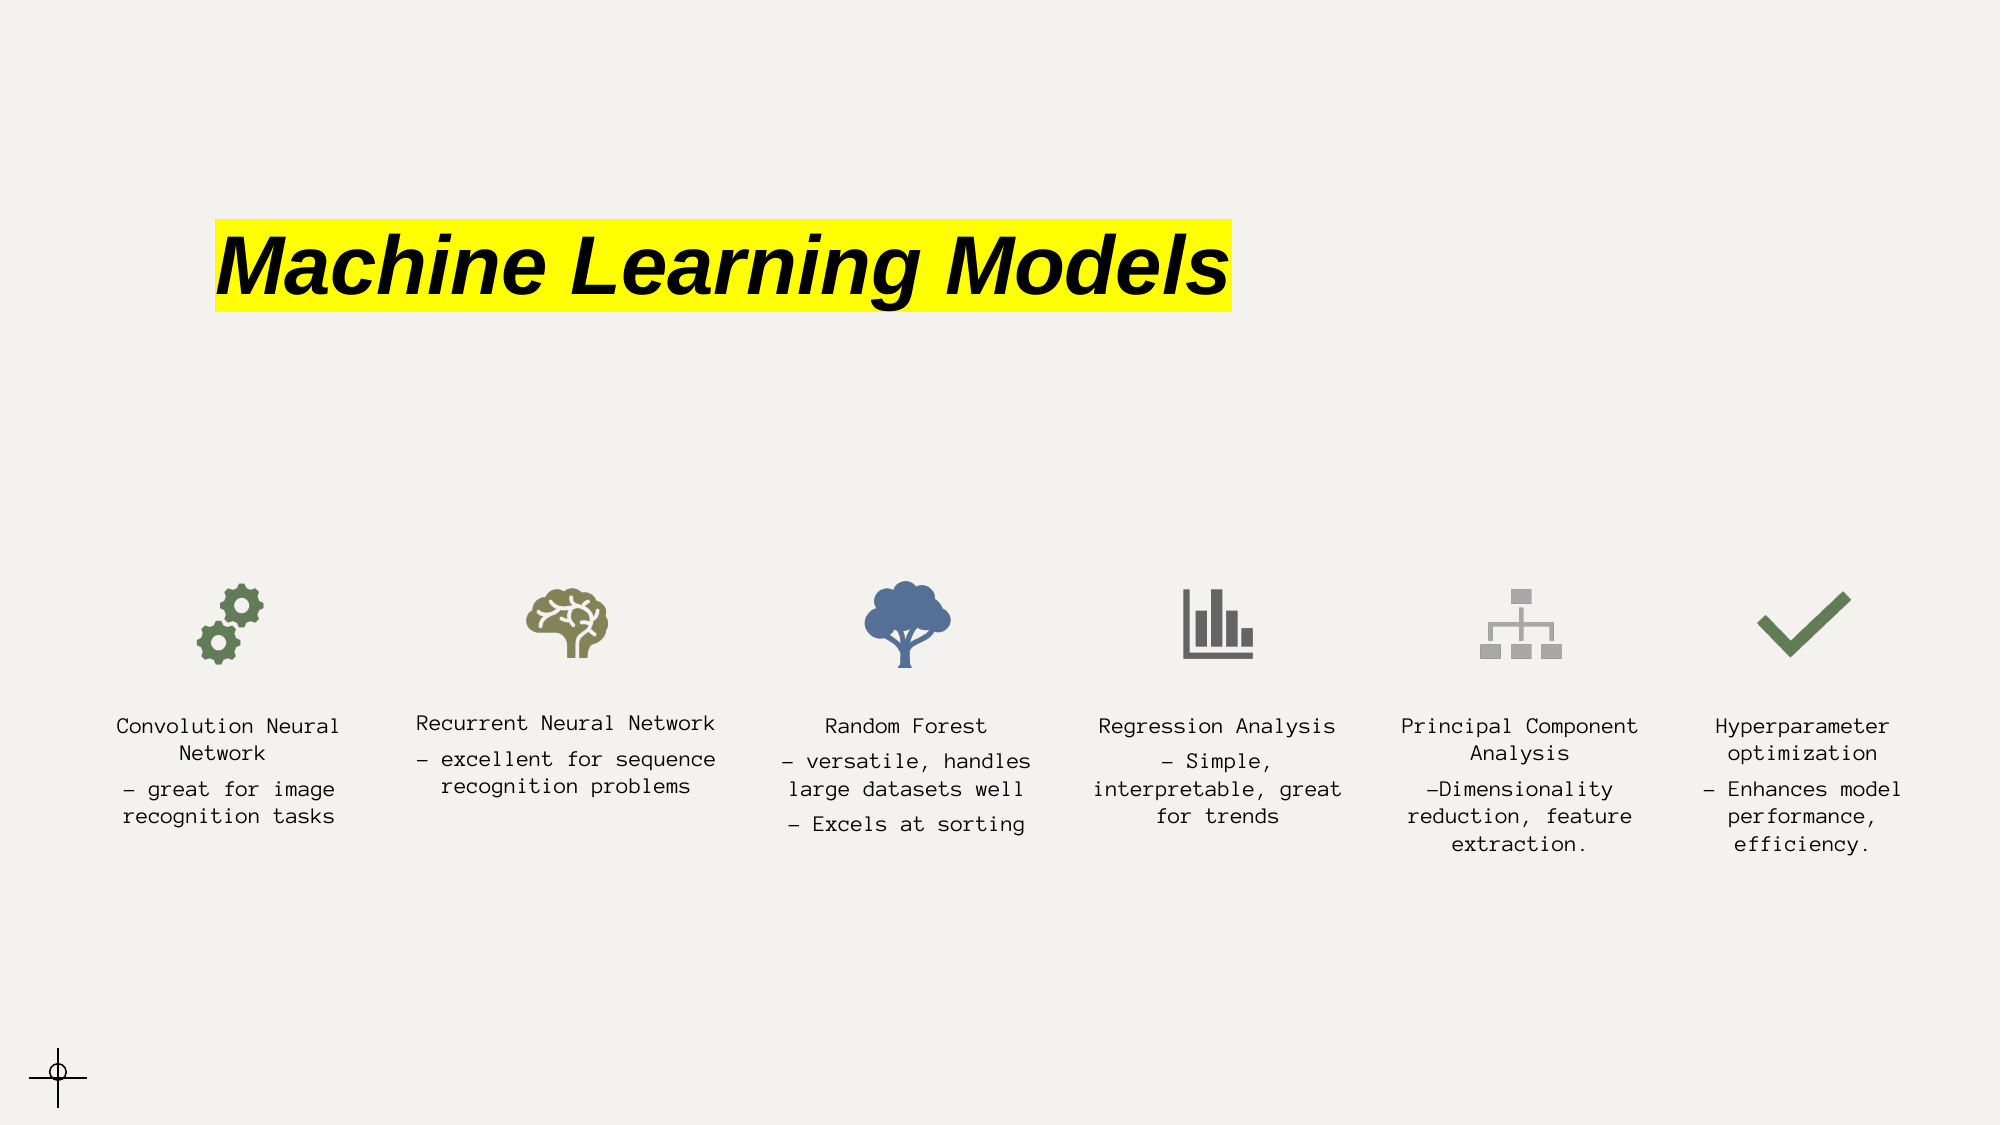

# Machine Learning Models
Convolution Neural Network
- great for image recognition tasks
Recurrent Neural Network
- excellent for sequence recognition problems
Random Forest
- versatile, handles large datasets well
- Excels at sorting
Regression Analysis
- Simple, interpretable, great for trends
Principal Component Analysis
-Dimensionality reduction, feature extraction.
Hyperparameter optimization
- Enhances model performance, efficiency.